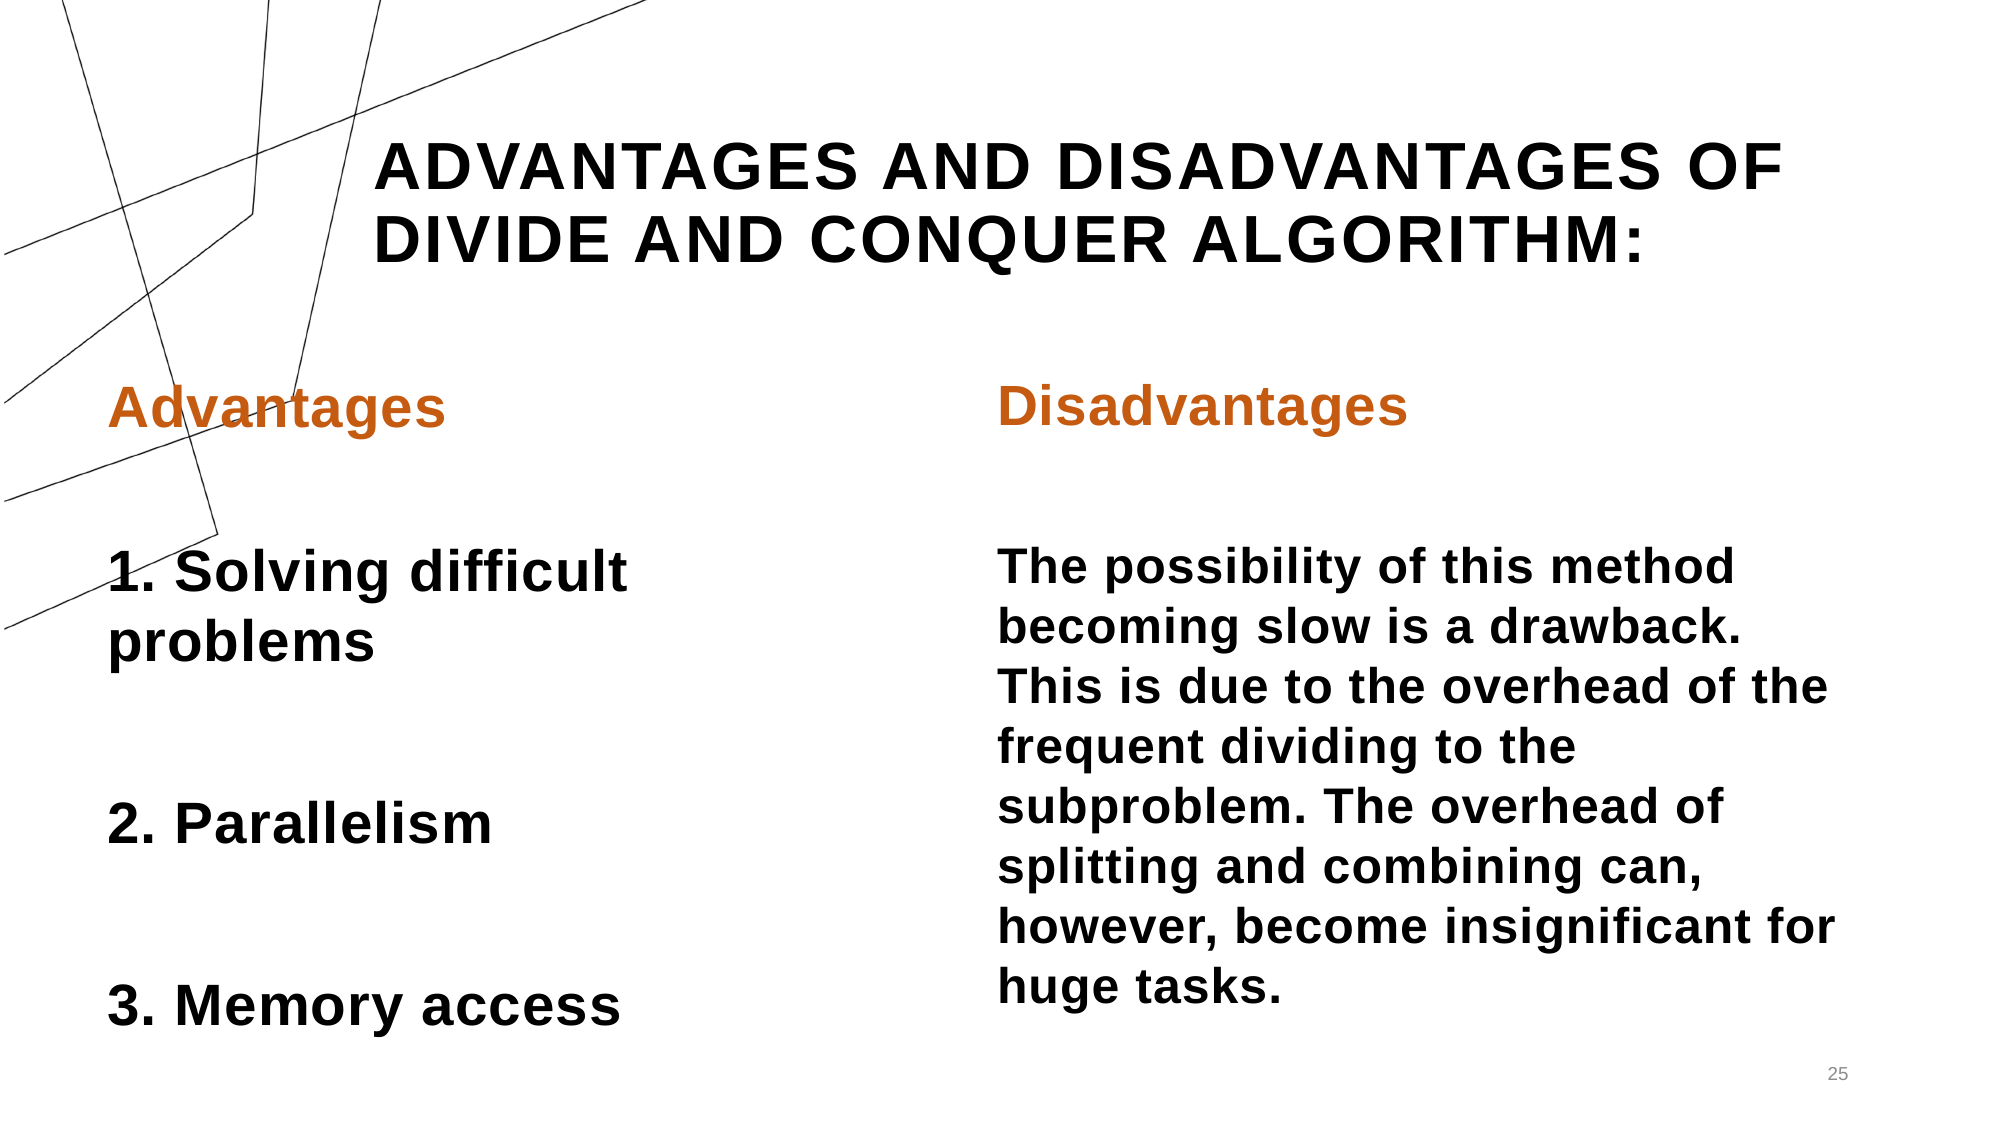

# Advantages and disadvantages of divide and conquer algorithm:
Advantages
Disadvantages
The possibility of this method becoming slow is a drawback. This is due to the overhead of the frequent dividing to the subproblem. The overhead of splitting and combining can, however, become insignificant for huge tasks.
1. Solving difficult problems

2. Parallelism

3. Memory access
25